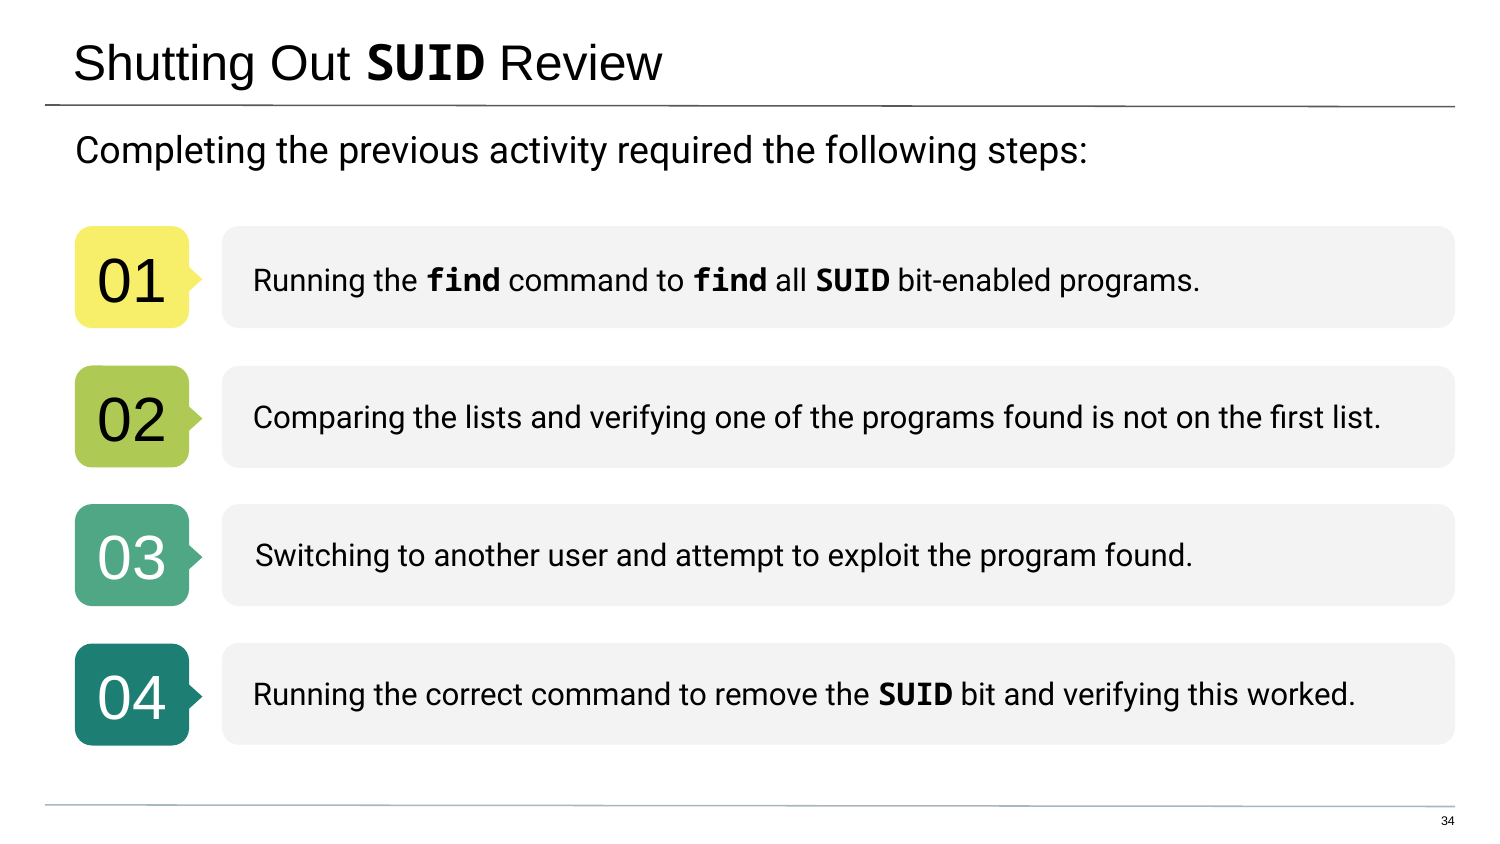

# Shutting Out SUID Review
Completing the previous activity required the following steps:
Running the find command to find all SUID bit-enabled programs.
Comparing the lists and verifying one of the programs found is not on the first list.
Switching to another user and attempt to exploit the program found.
Running the correct command to remove the SUID bit and verifying this worked.

34